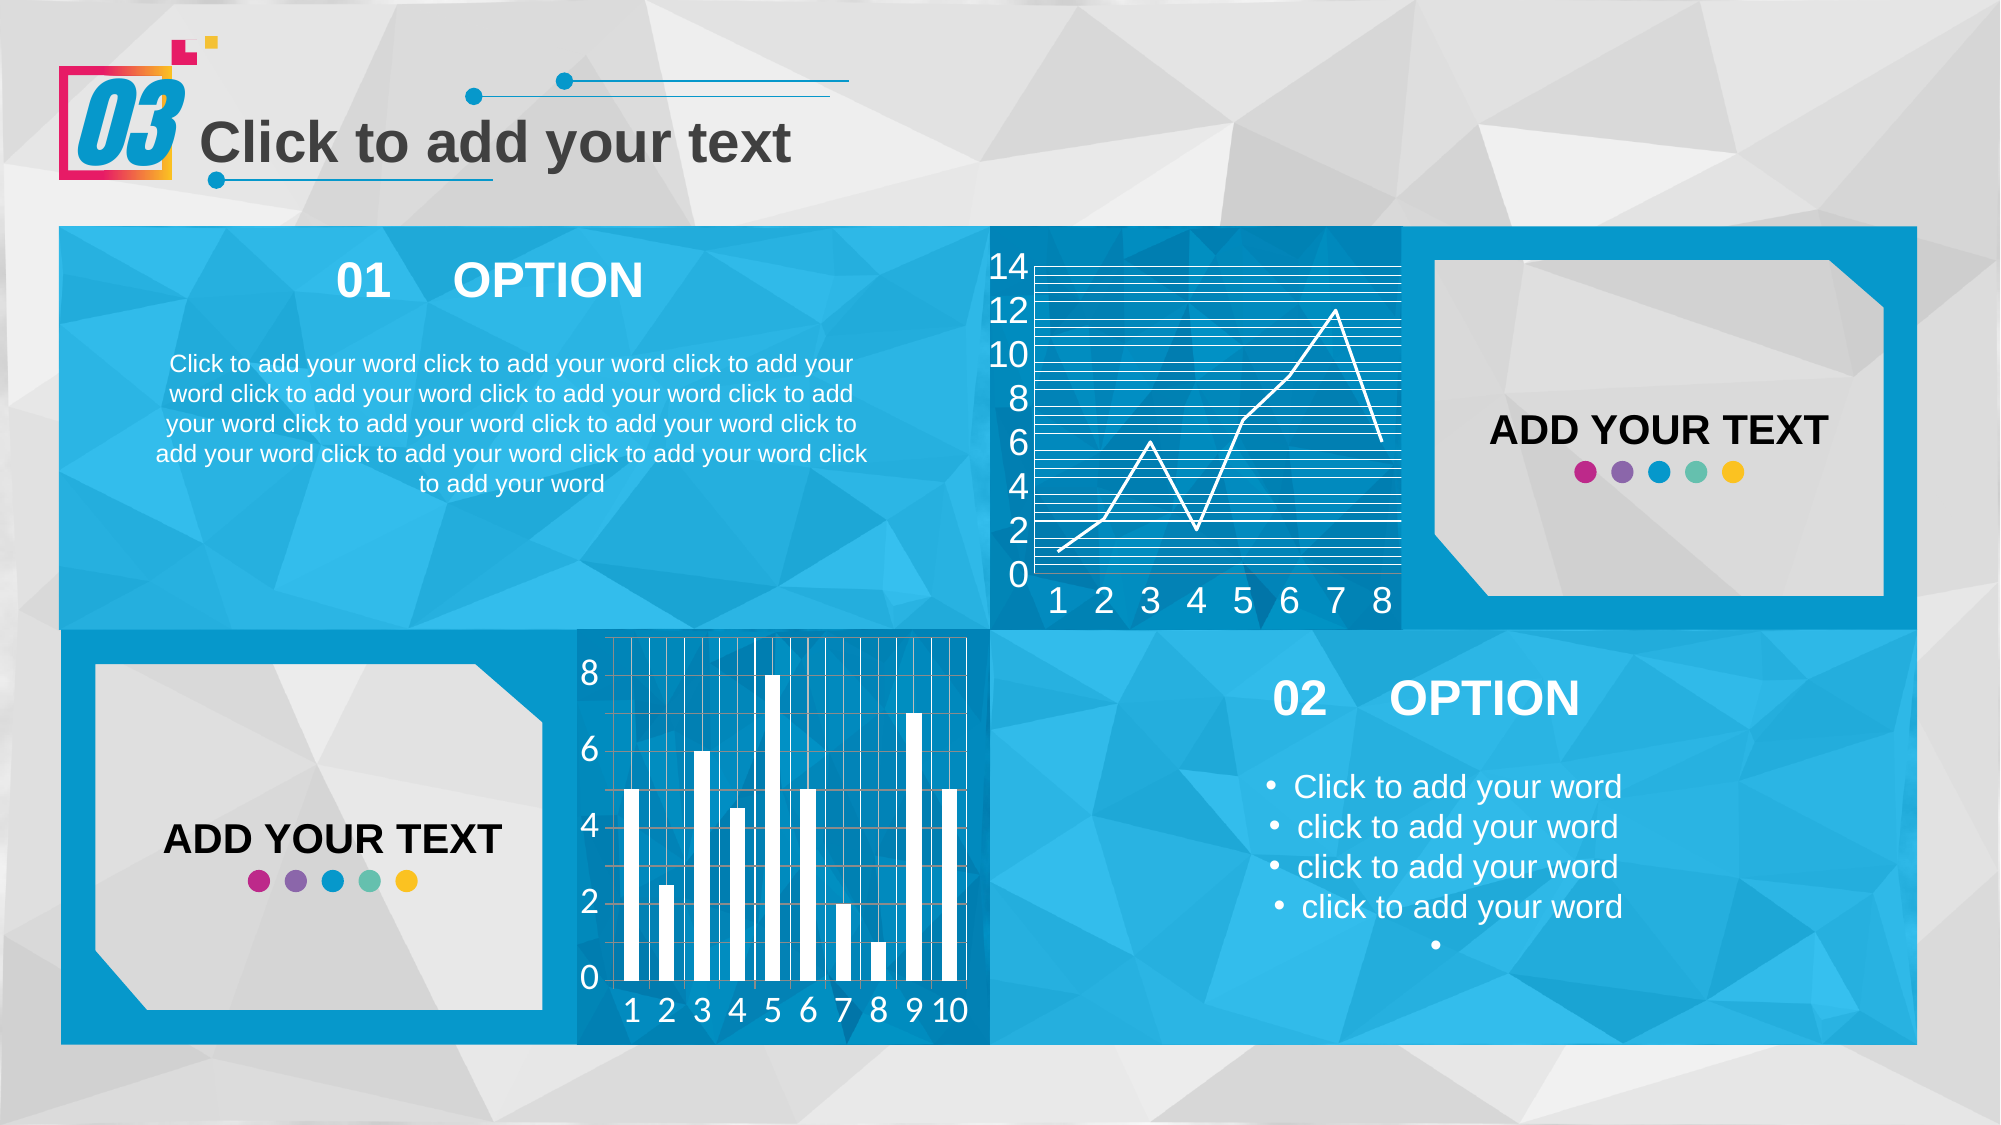

03

Click to add your text

### Chart

| Category | 01option |
|---|---|
| 1 | 1.0 |
| 2 | 2.5 |
| 3 | 6.0 |
| 4 | 2.0 |
| 5 | 7.0 |
| 6 | 9.0 |
| 7 | 12.0 |
| 8 | 6.0 |
01
OPTION
Click to add your word click to add your word click to add your word click to add your word click to add your word click to add your word click to add your word click to add your word click to add your word click to add your word click to add your word click to add your word

ADD YOUR TEXT

### Chart

| Category | 02option |
|---|---|
| 1 | 5.0 |
| 2 | 2.5 |
| 3 | 6.0 |
| 4 | 4.5 |
| 5 | 8.0 |
| 6 | 5.0 |
| 7 | 2.0 |
| 8 | 1.0 |
| 9 | 7.0 |
| 10 | 5.0 |

02
OPTION
Click to add your word
click to add your word
click to add your word
click to add your word

ADD YOUR TEXT